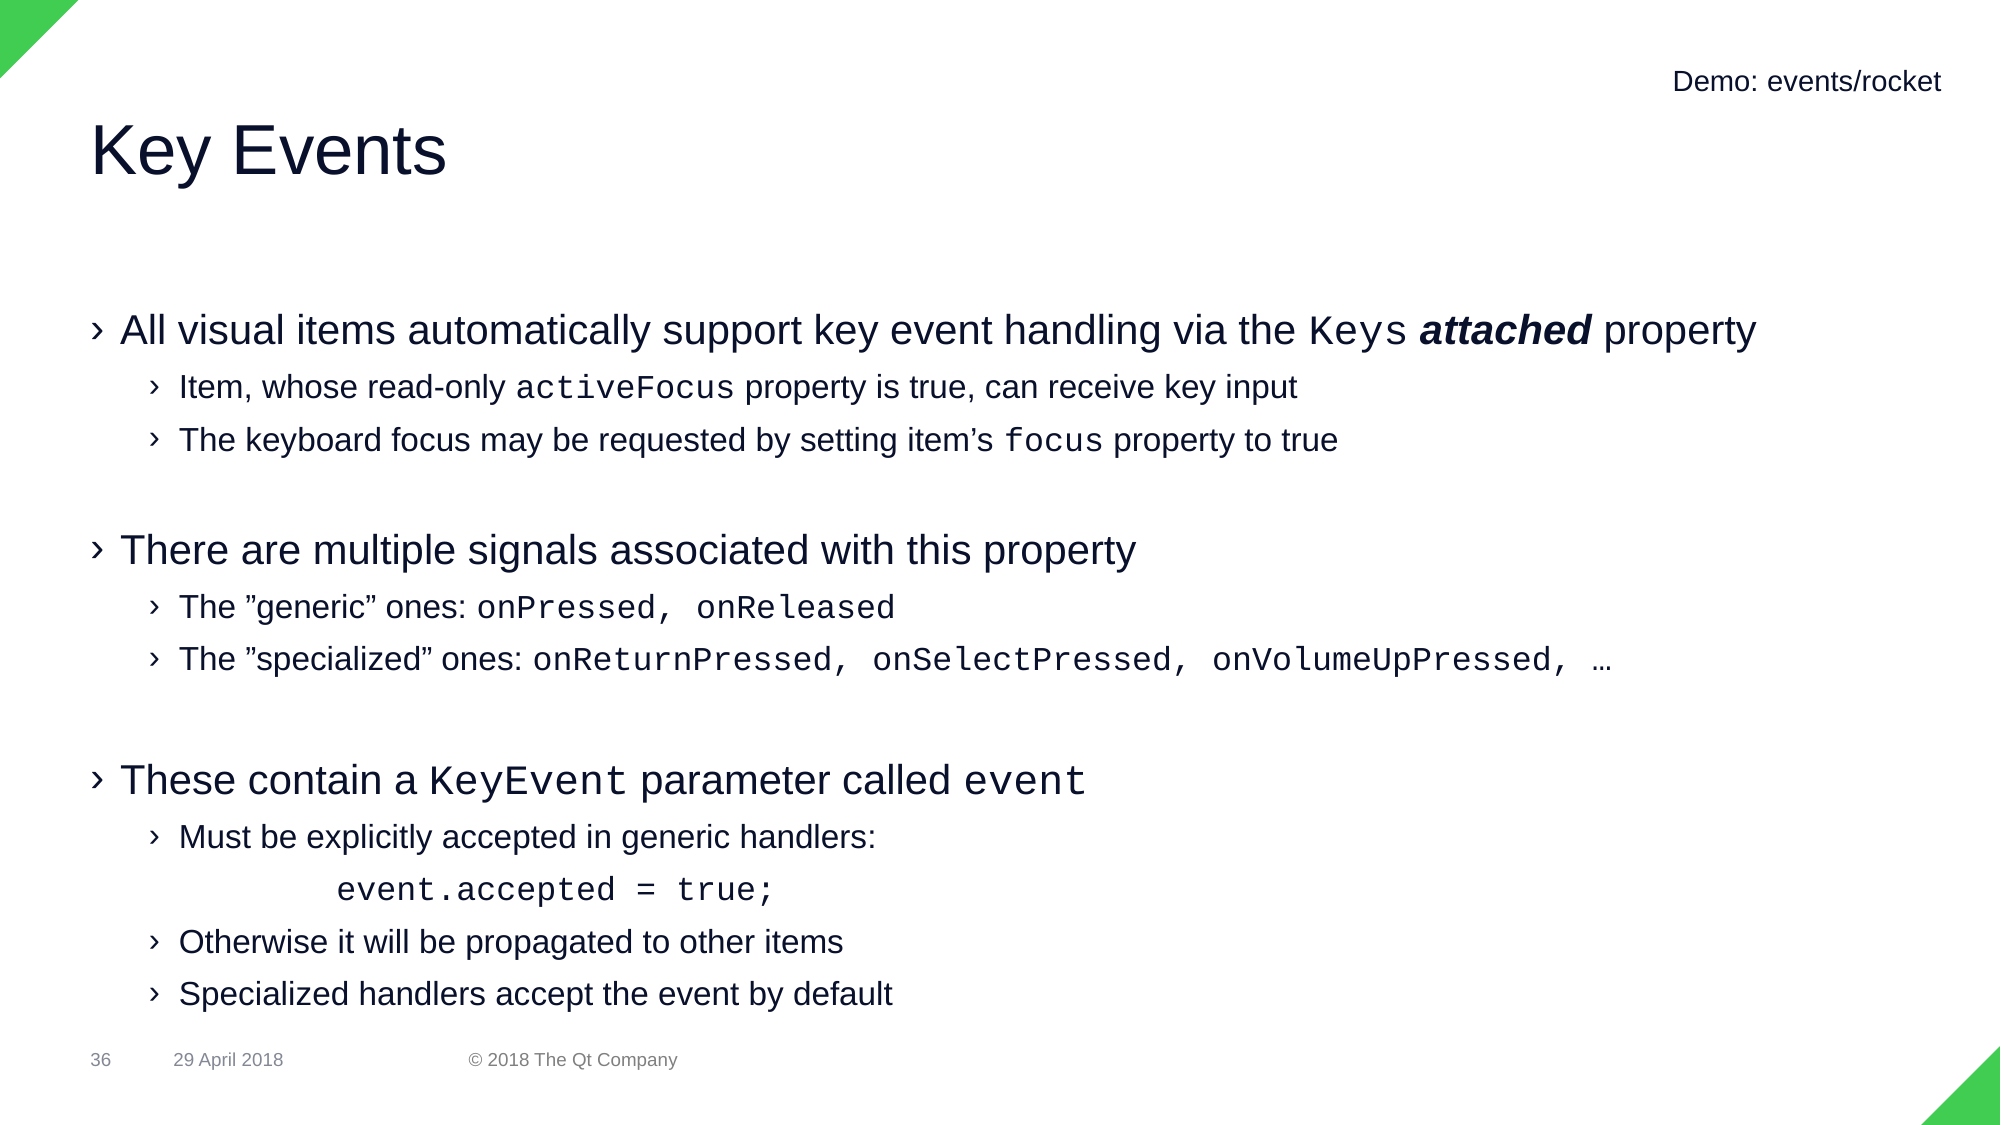

Demo: events/rocket
# Key Events
All visual items automatically support key event handling via the Keys attached property
Item, whose read-only activeFocus property is true, can receive key input
The keyboard focus may be requested by setting item’s focus property to true

There are multiple signals associated with this property
The ”generic” ones: onPressed, onReleased
The ”specialized” ones: onReturnPressed, onSelectPressed, onVolumeUpPressed, …

These contain a KeyEvent parameter called event
Must be explicitly accepted in generic handlers:
	event.accepted = true;
Otherwise it will be propagated to other items
Specialized handlers accept the event by default
36
© 2018 The Qt Company
29 April 2018